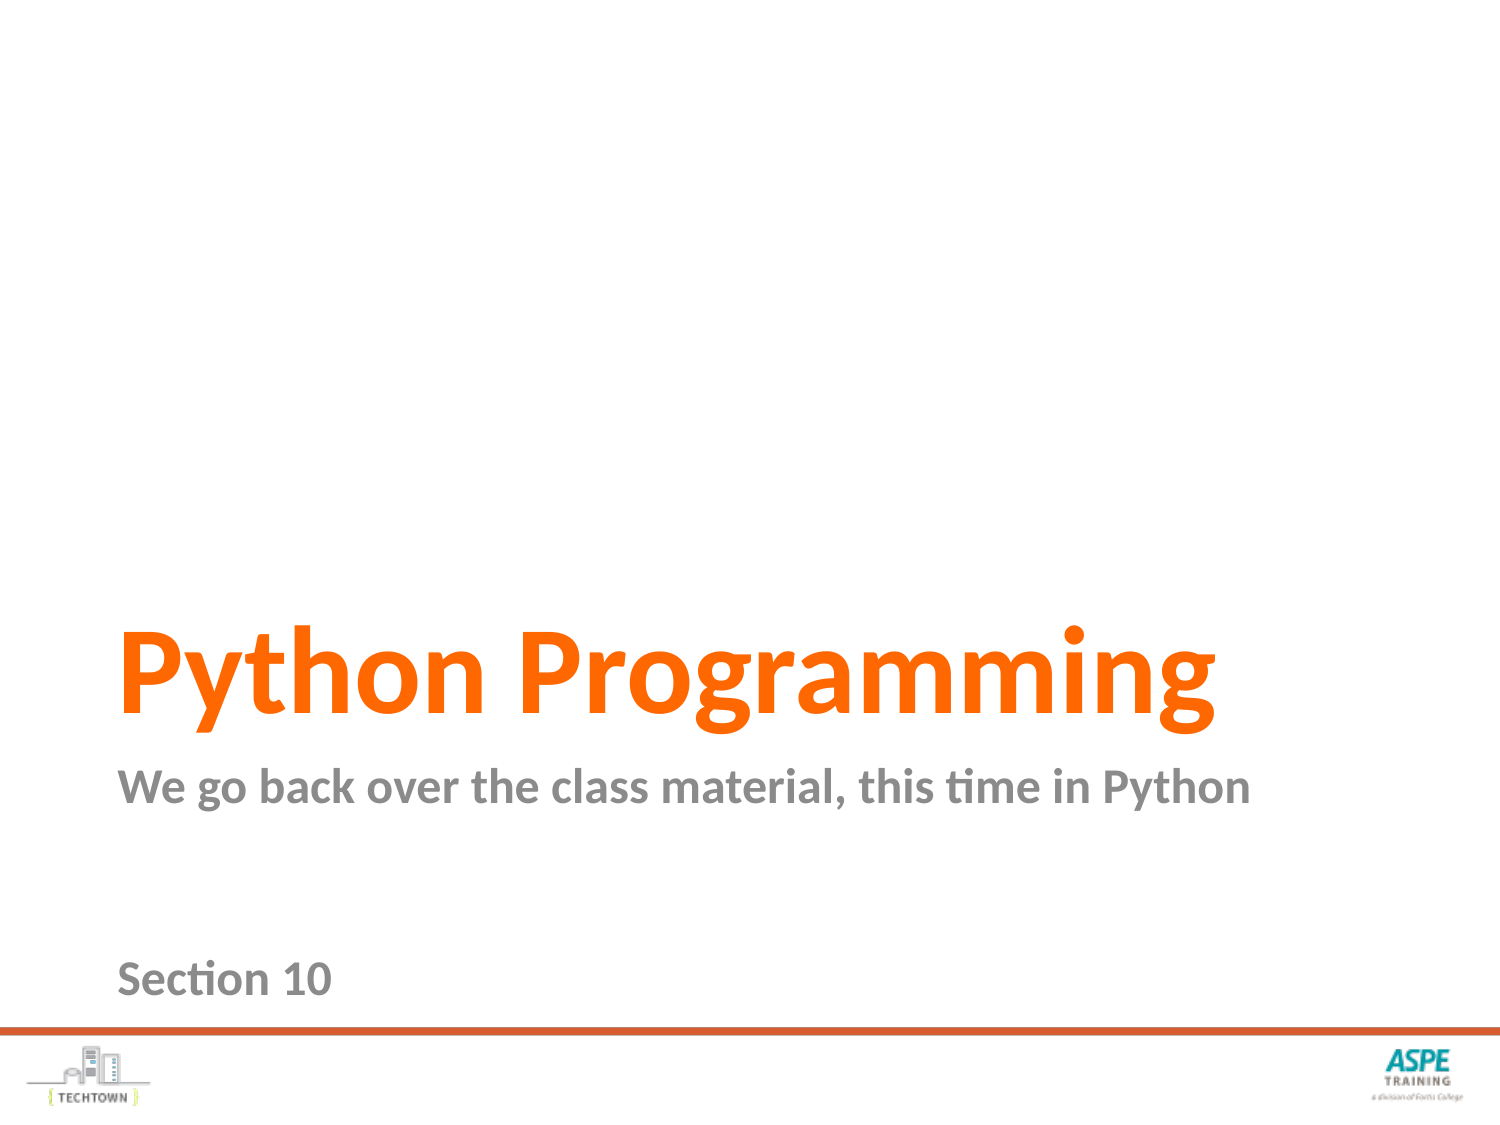

# Python Programming
We go back over the class material, this time in Python

Section 10